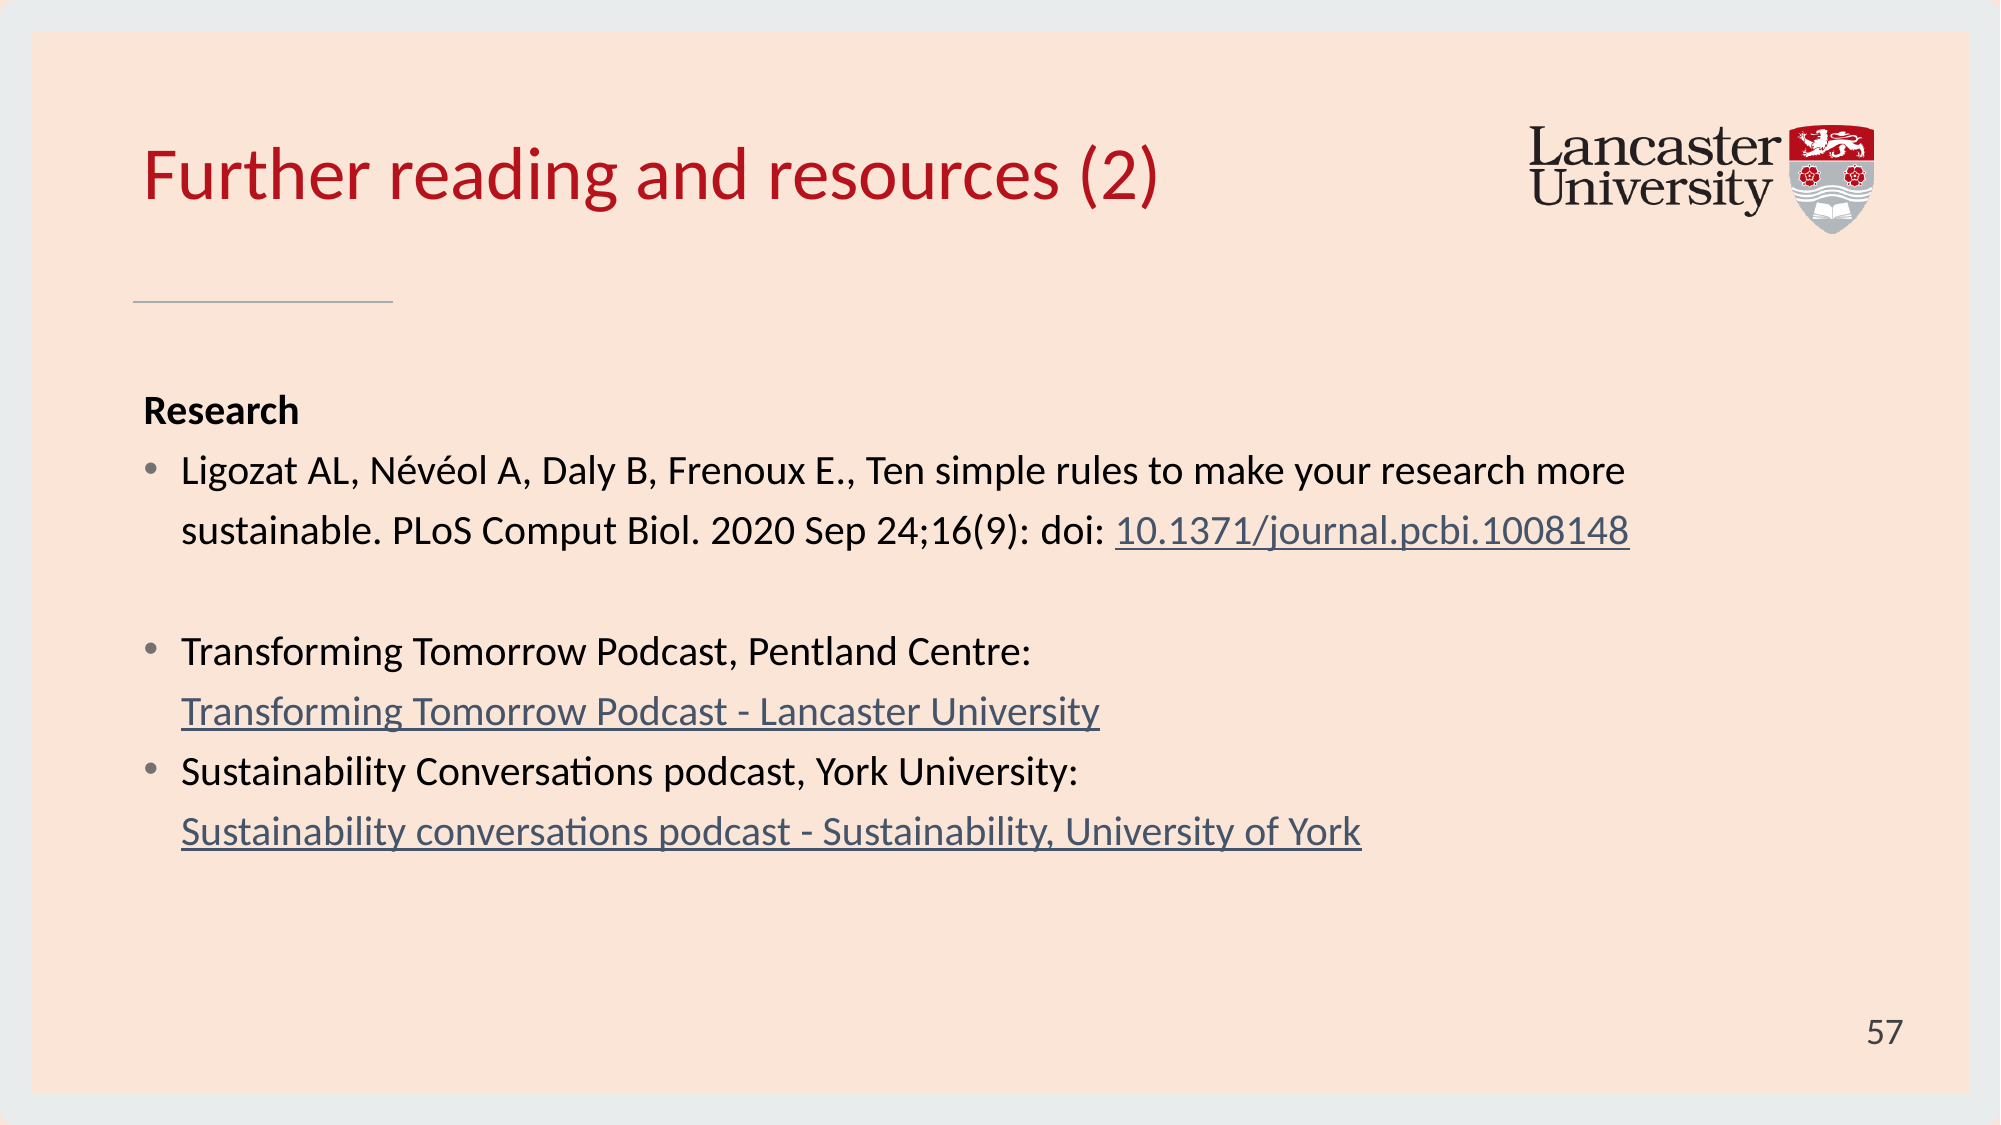

# Further reading and resources (2)
Research
Ligozat AL, Névéol A, Daly B, Frenoux E., Ten simple rules to make your research more sustainable. PLoS Comput Biol. 2020 Sep 24;16(9): doi: 10.1371/journal.pcbi.1008148

Transforming Tomorrow Podcast, Pentland Centre: Transforming Tomorrow Podcast - Lancaster University
Sustainability Conversations podcast, York University: Sustainability conversations podcast - Sustainability, University of York

57